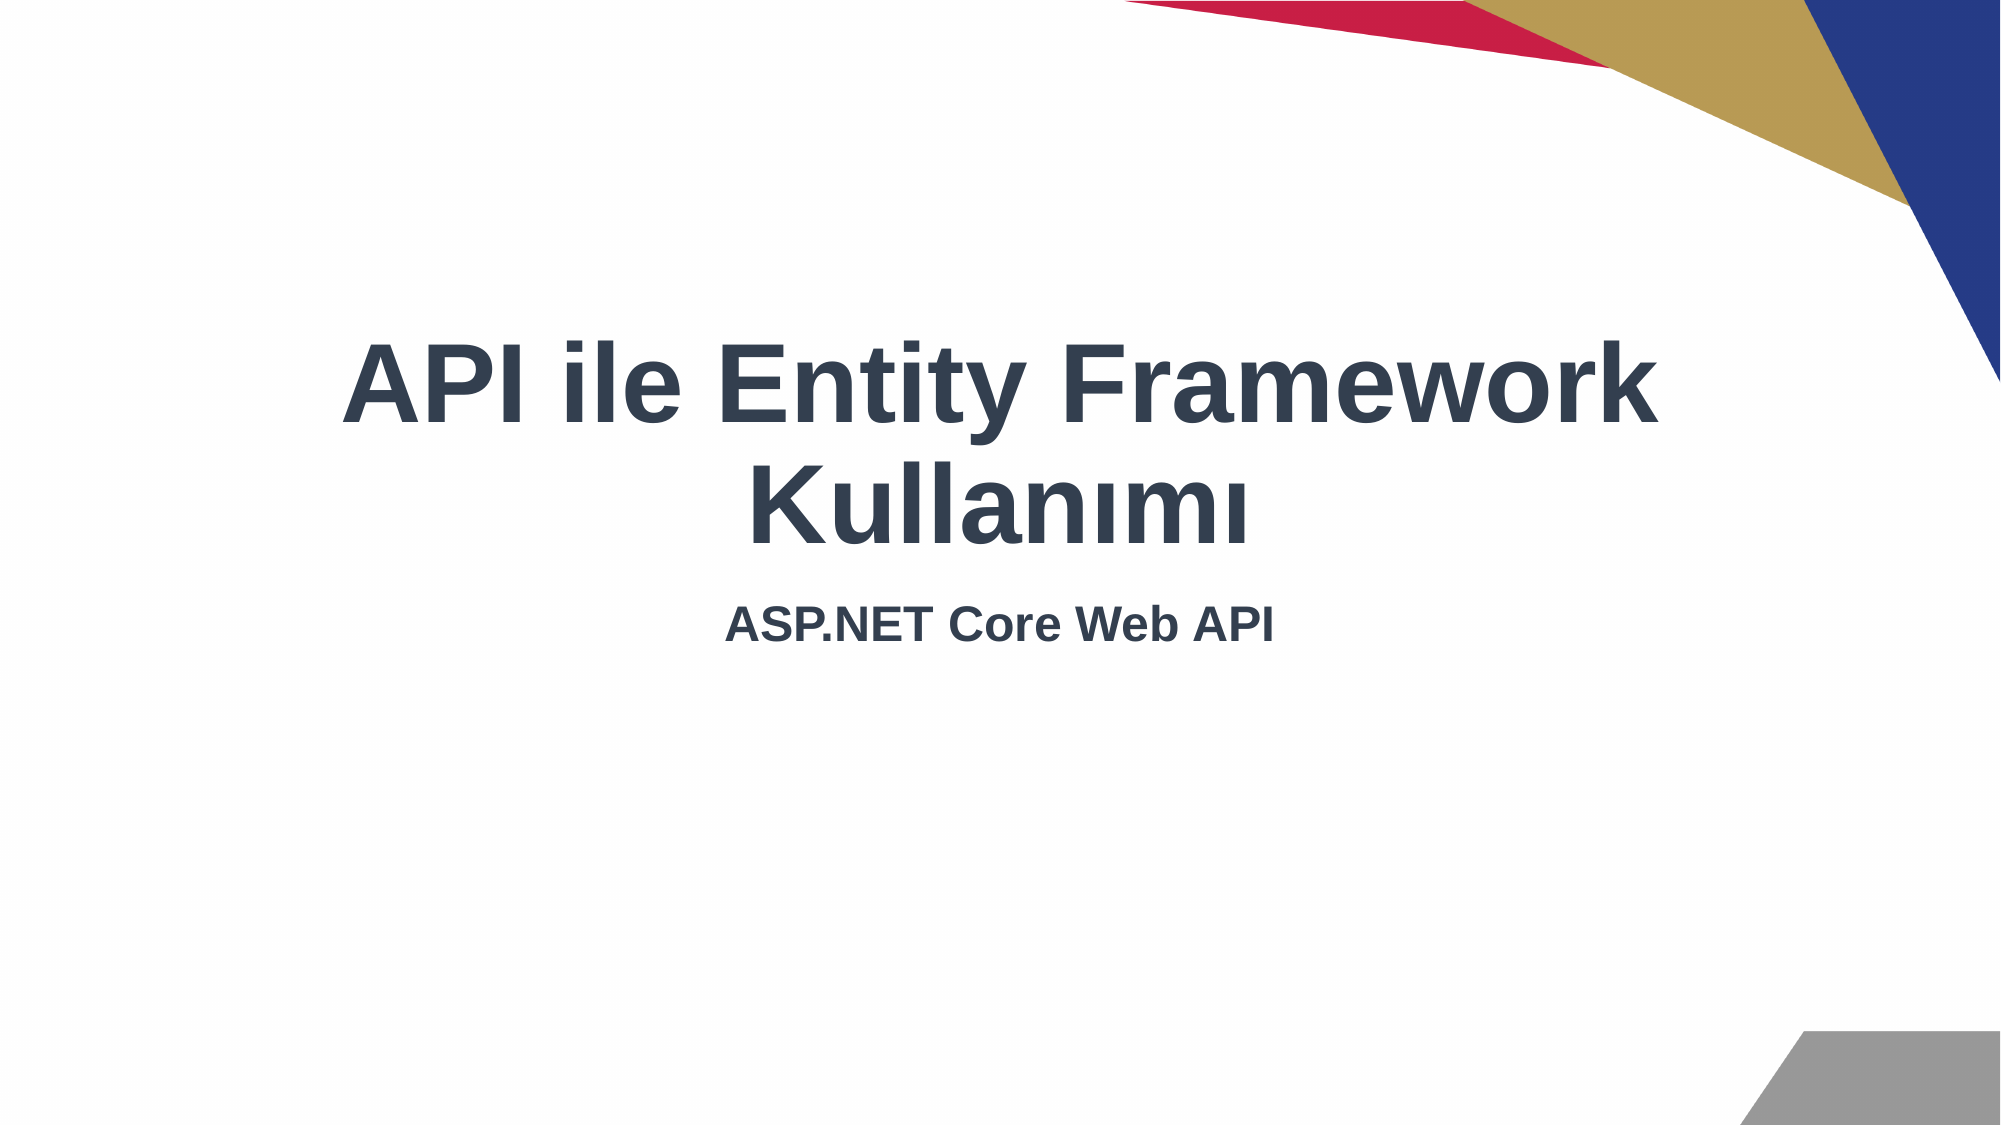

# API ile Entity Framework Kullanımı
ASP.NET Core Web API